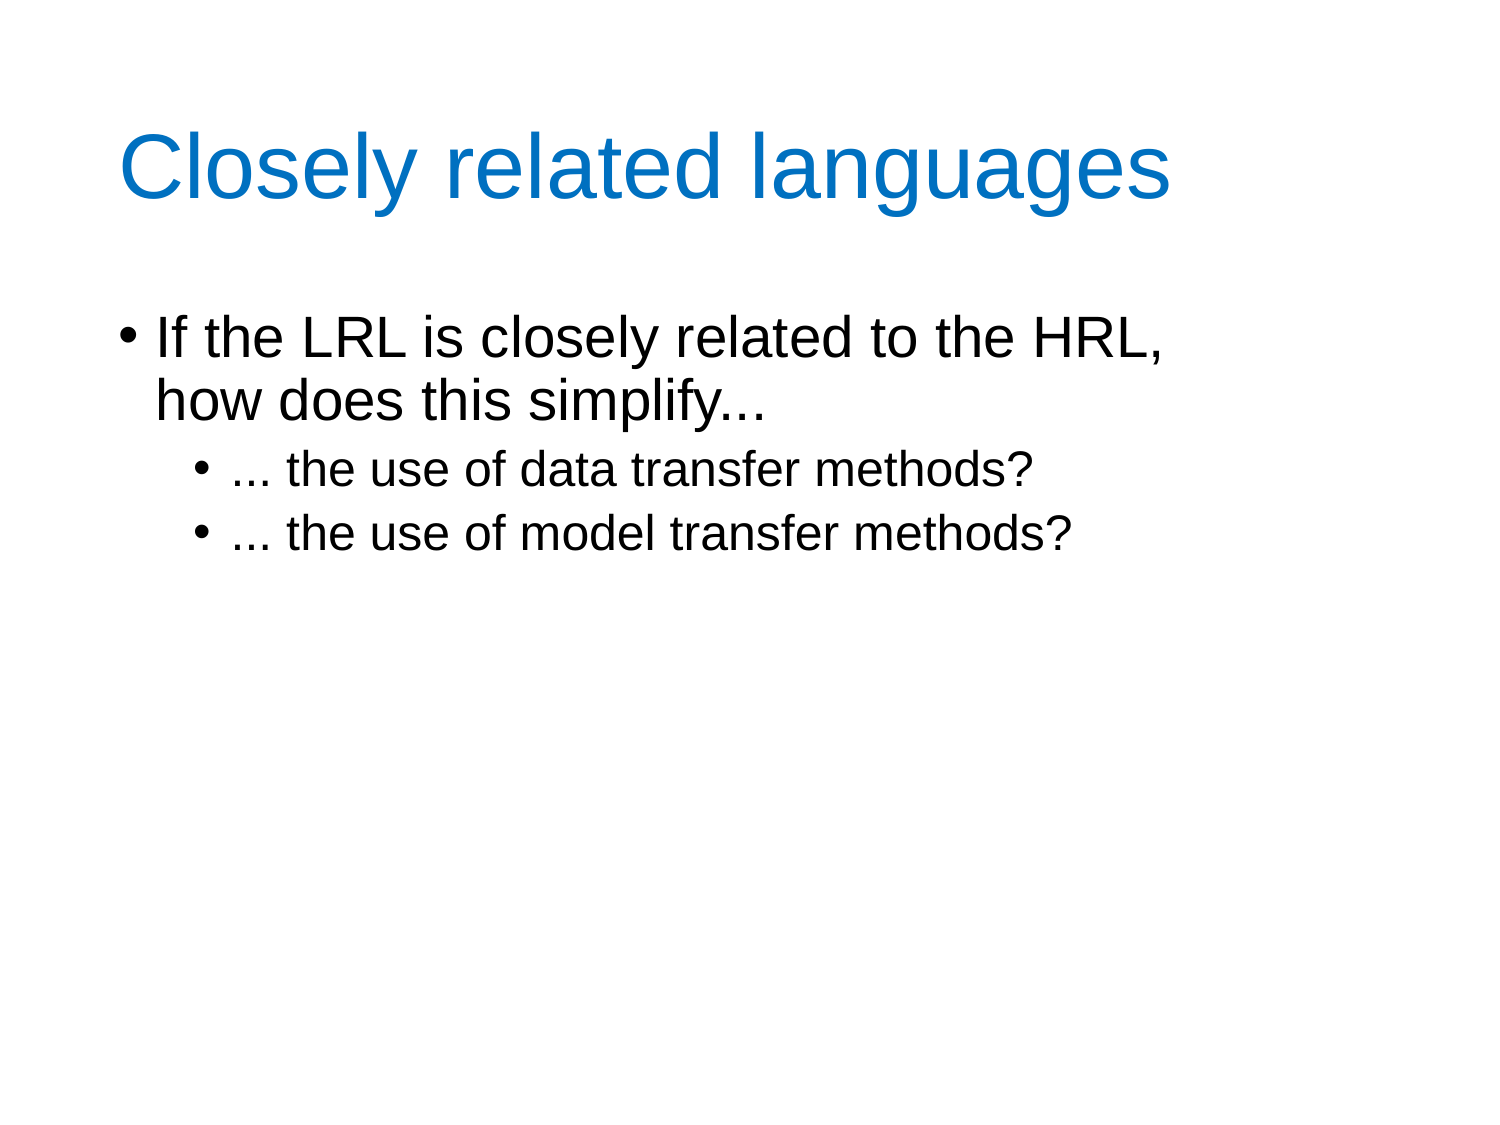

# Closely related languages
If the LRL is closely related to the HRL,
how does this simplify...
... the use of data transfer methods?
... the use of model transfer methods?